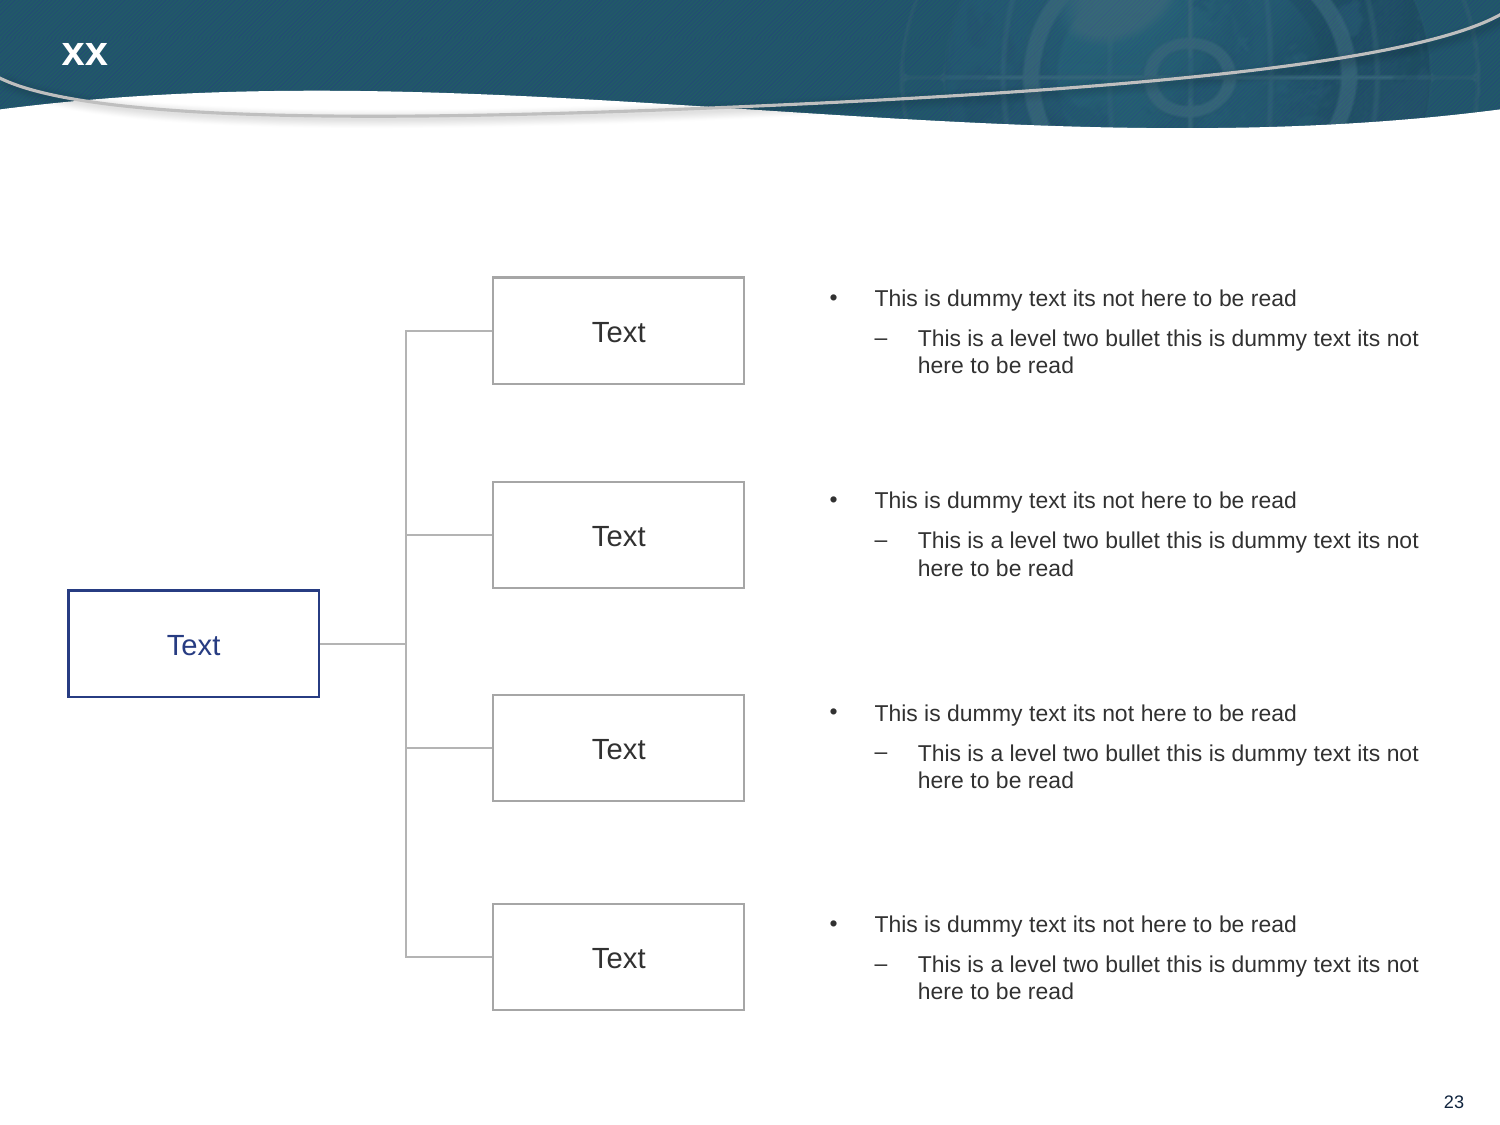

# xx
Text
This is dummy text its not here to be read
This is a level two bullet this is dummy text its not here to be read
This is dummy text its not here to be read
This is a level two bullet this is dummy text its not here to be read
Text
Text
This is dummy text its not here to be read
This is a level two bullet this is dummy text its not here to be read
Text
Text
This is dummy text its not here to be read
This is a level two bullet this is dummy text its not here to be read